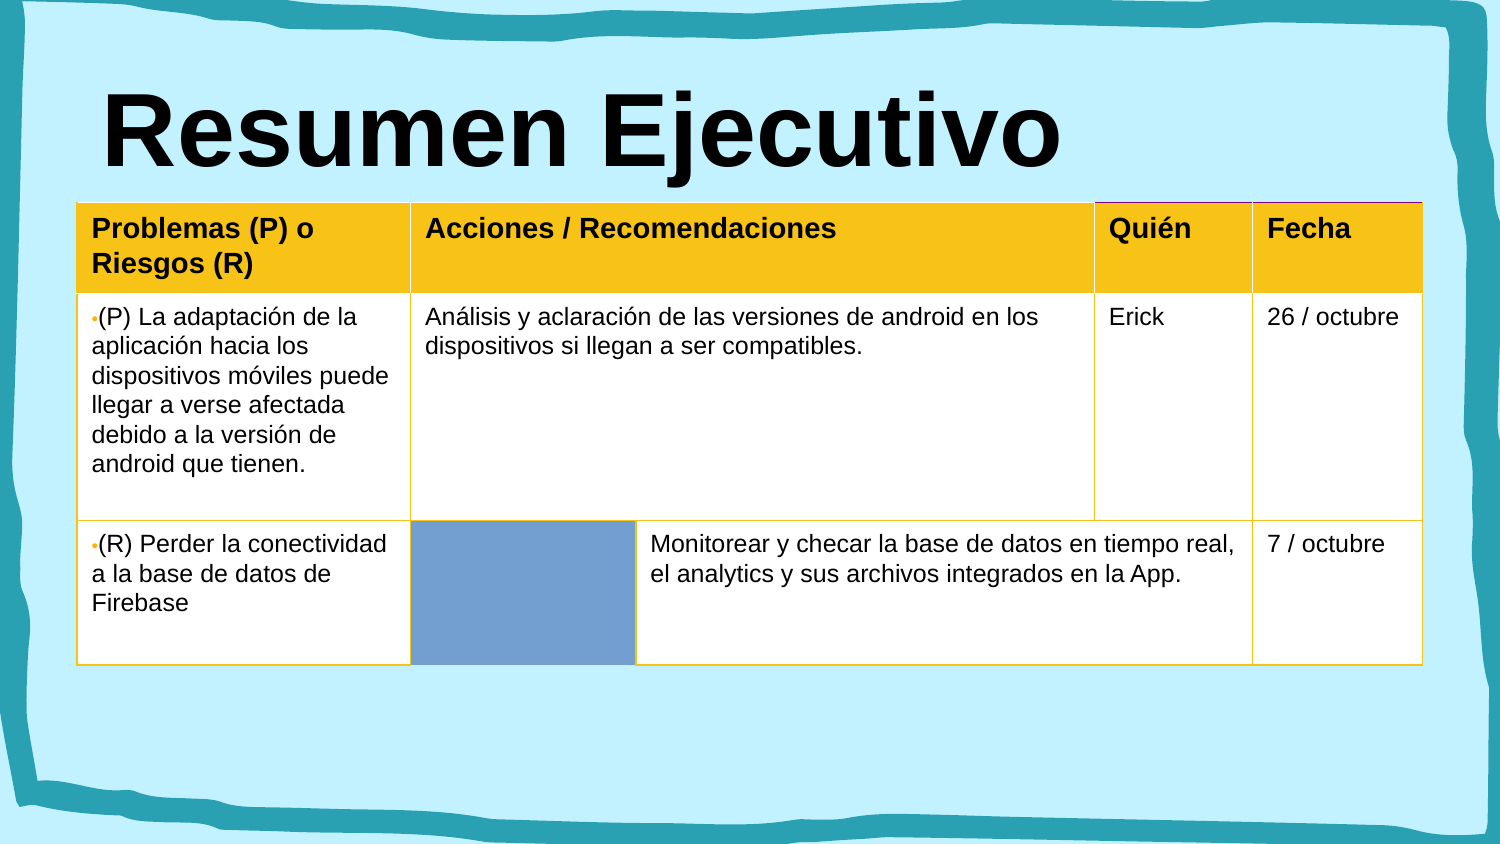

# Resumen Ejecutivo
| Problemas (P) o Riesgos (R) |  | Acciones / Recomendaciones |  |  | Quién | Fecha |
| --- | --- | --- | --- | --- | --- | --- |
| •(P) La adaptación de la aplicación hacia los dispositivos móviles puede llegar a verse afectada debido a la versión de android que tienen. |  | Análisis y aclaración de las versiones de android en los dispositivos si llegan a ser compatibles. |  |  | Erick | 26 / octubre |
| •(R) Perder la conectividad a la base de datos de Firebase |  | Monitorear y checar la base de datos en tiempo real, el analytics y sus archivos integrados en la App. |  |  | Alex | 7 / octubre |